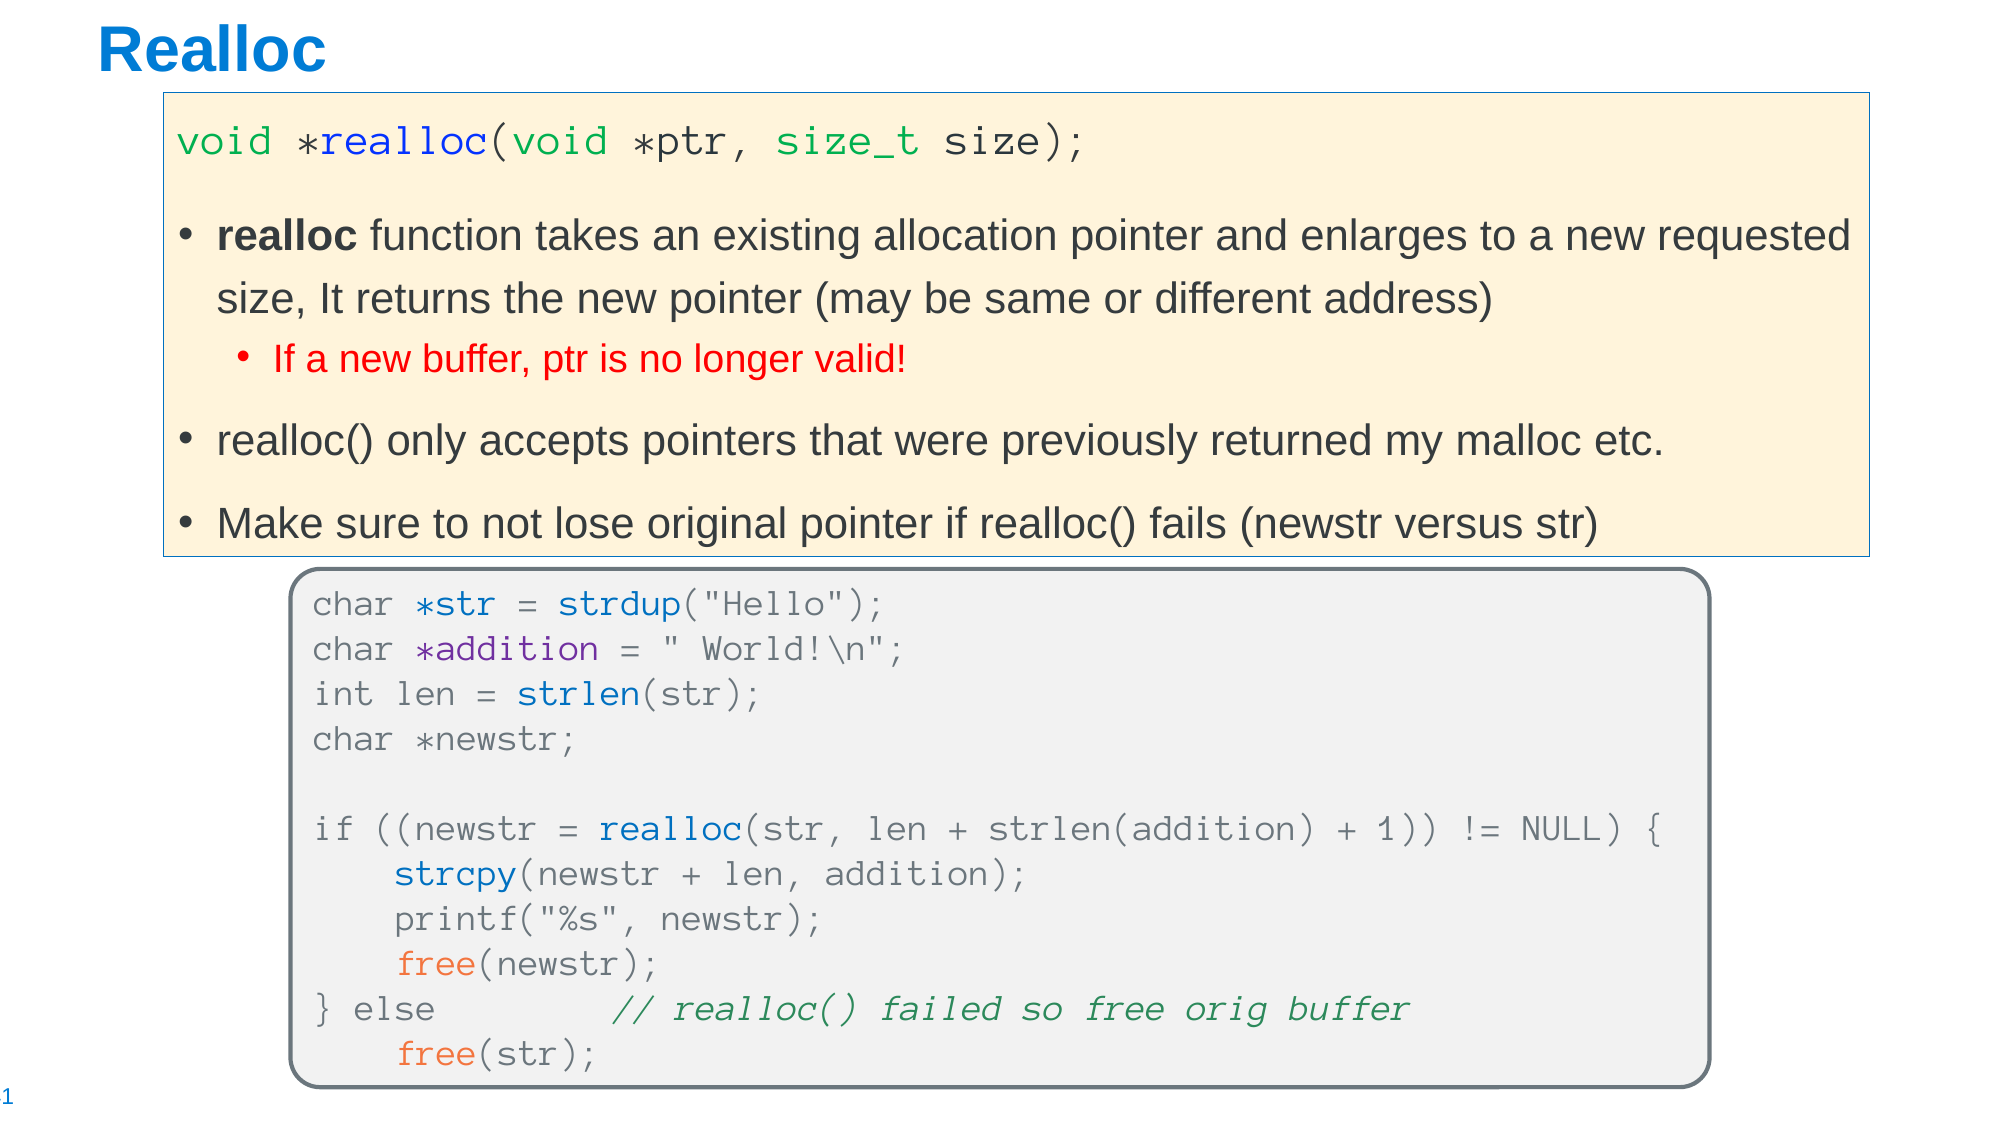

# Realloc
void *realloc(void *ptr, size_t size);
realloc function takes an existing allocation pointer and enlarges to a new requested size, It returns the new pointer (may be same or different address)
If a new buffer, ptr is no longer valid!
realloc() only accepts pointers that were previously returned my malloc etc.
Make sure to not lose original pointer if realloc() fails (newstr versus str)

char *str = strdup("Hello");
char *addition = " World!\n";
int len = strlen(str);
char *newstr;
if ((newstr = realloc(str, len + strlen(addition) + 1)) != NULL) {
    strcpy(newstr + len, addition);
    printf("%s", newstr);
    free(newstr);
} else 		// realloc() failed so free orig buffer
    free(str);